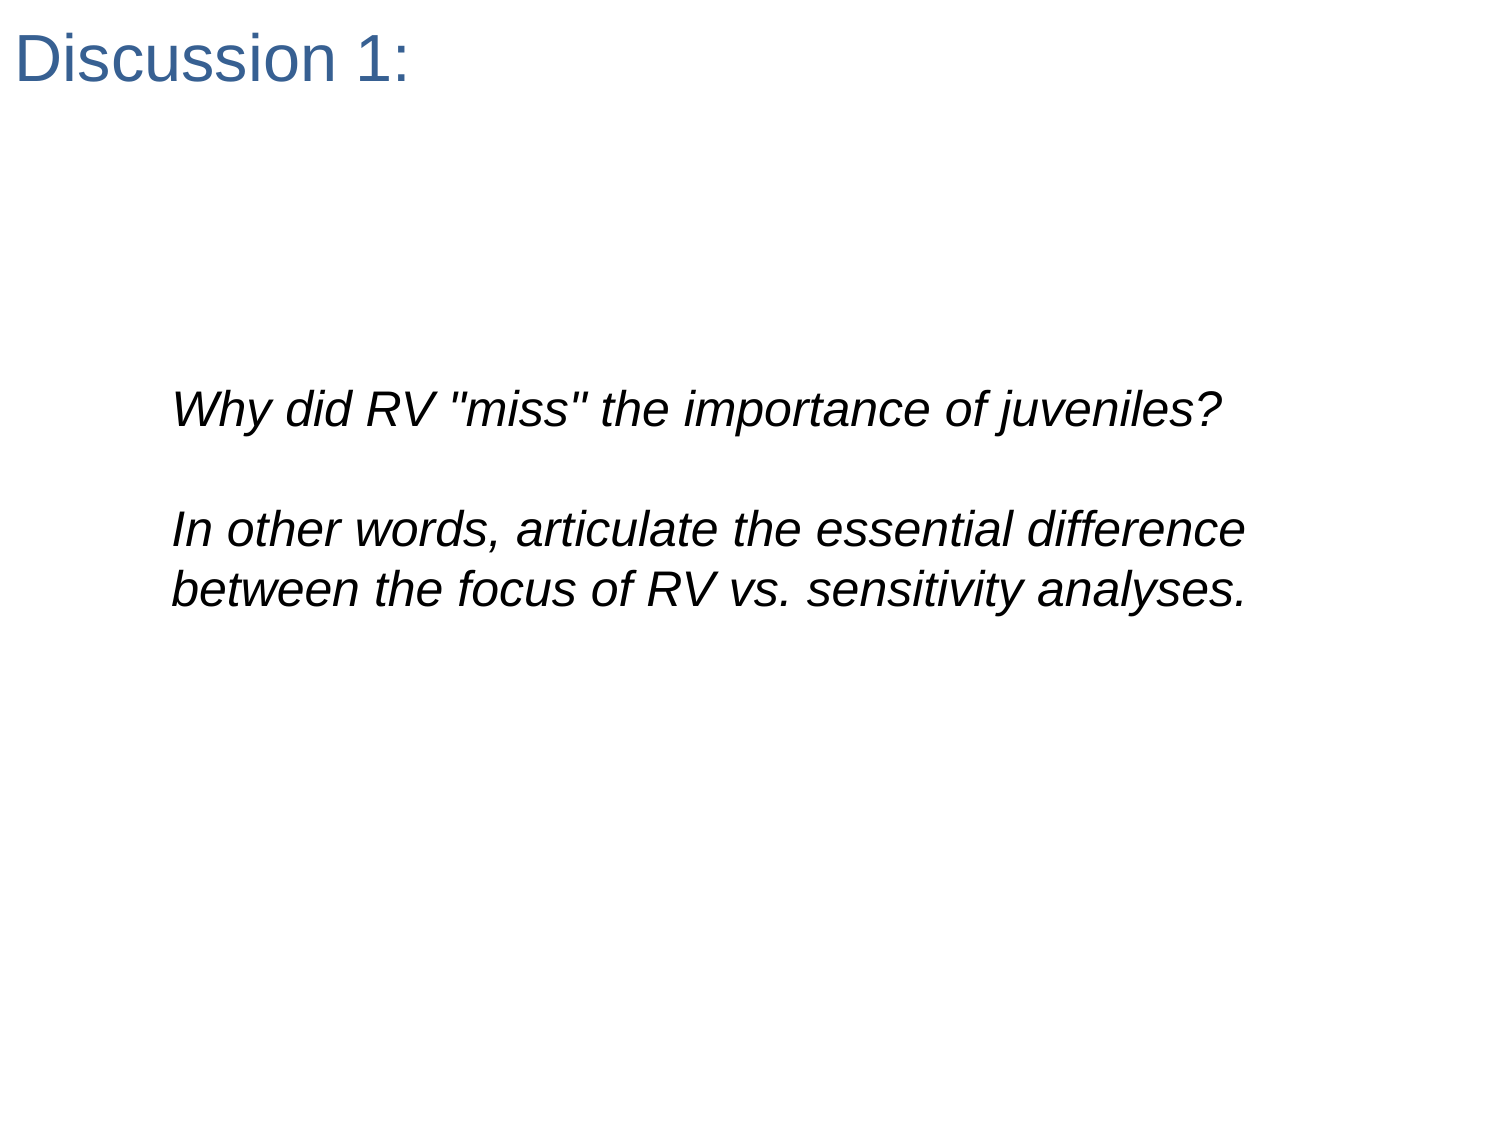

Discussion 1:
Why did RV "miss" the importance of juveniles?

In other words, articulate the essential difference between the focus of RV vs. sensitivity analyses.